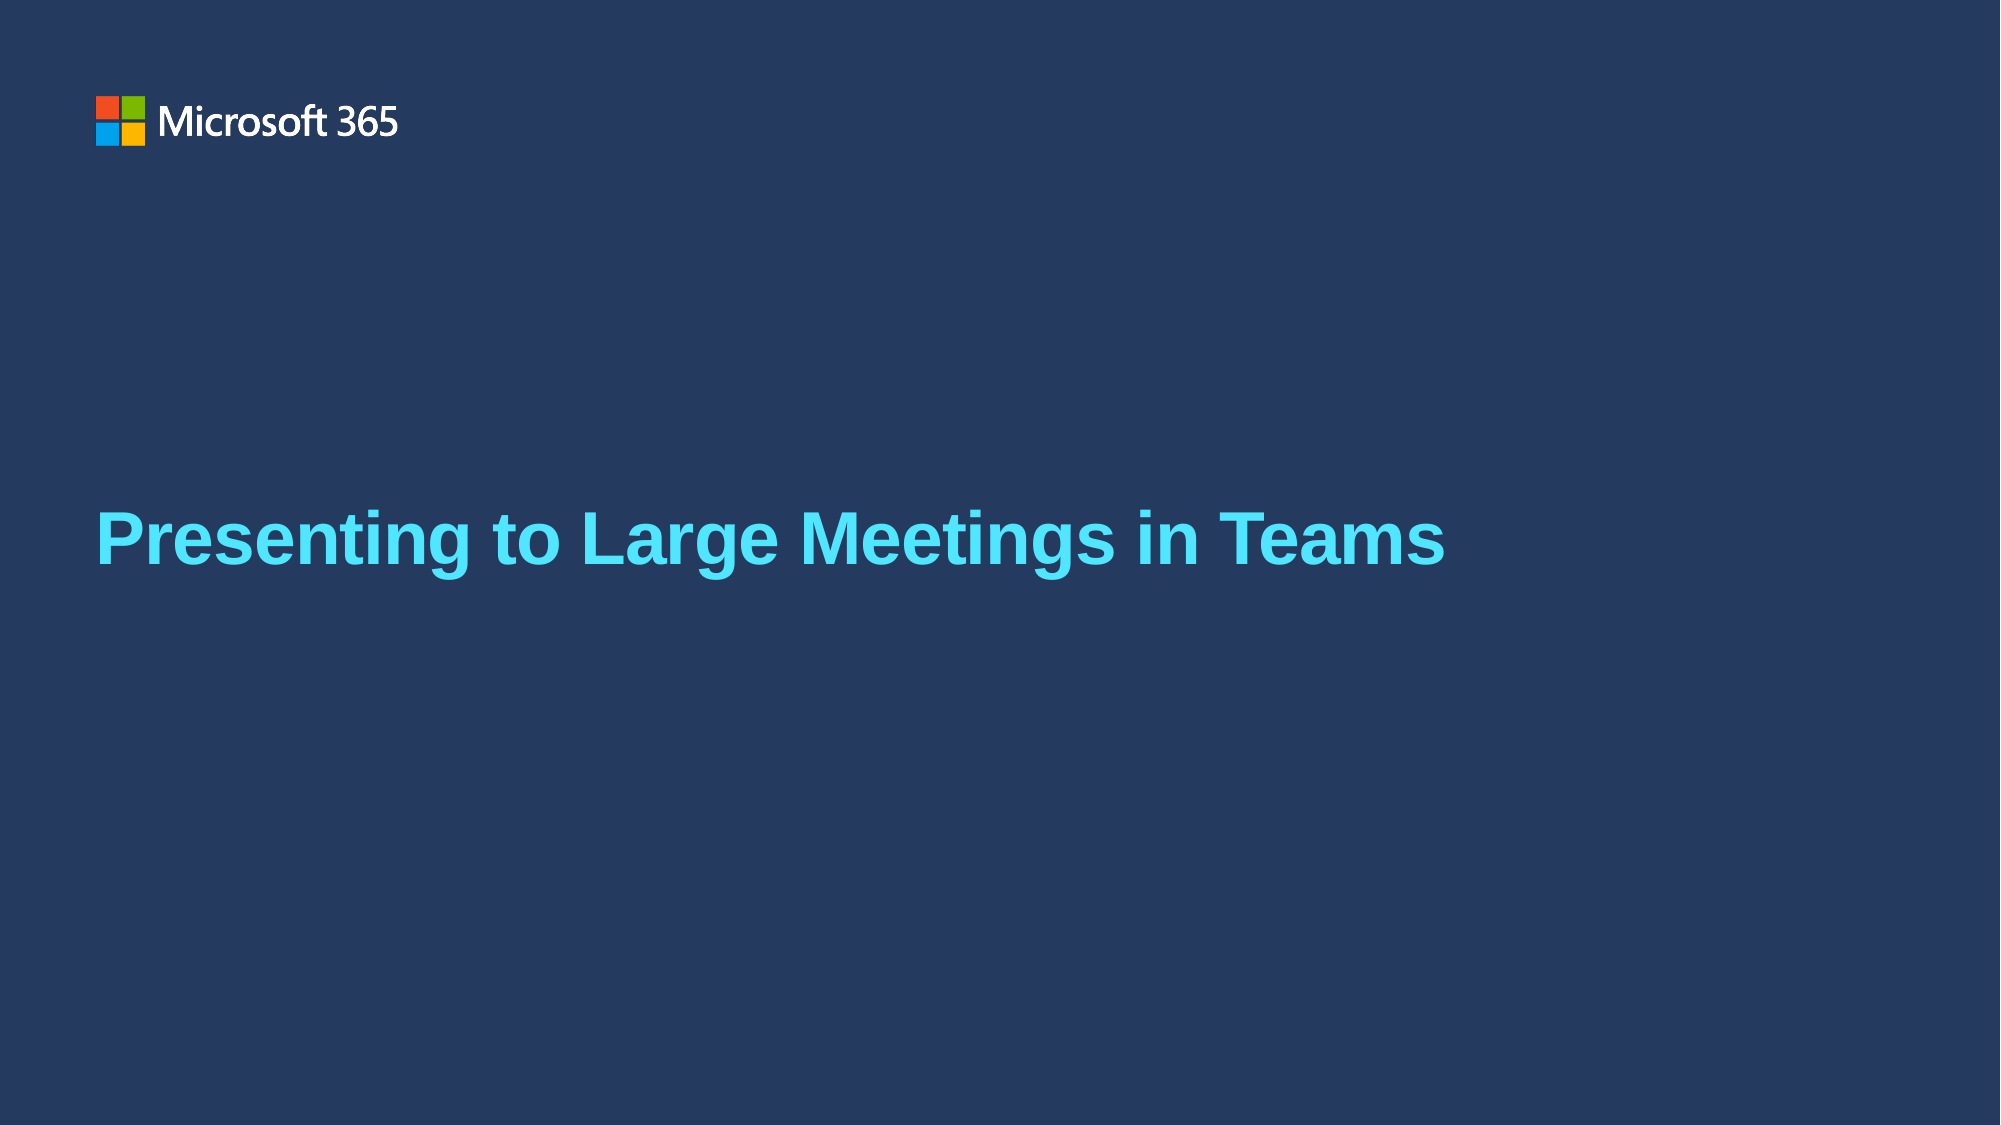

# Presenting to Large Meetings in Teams